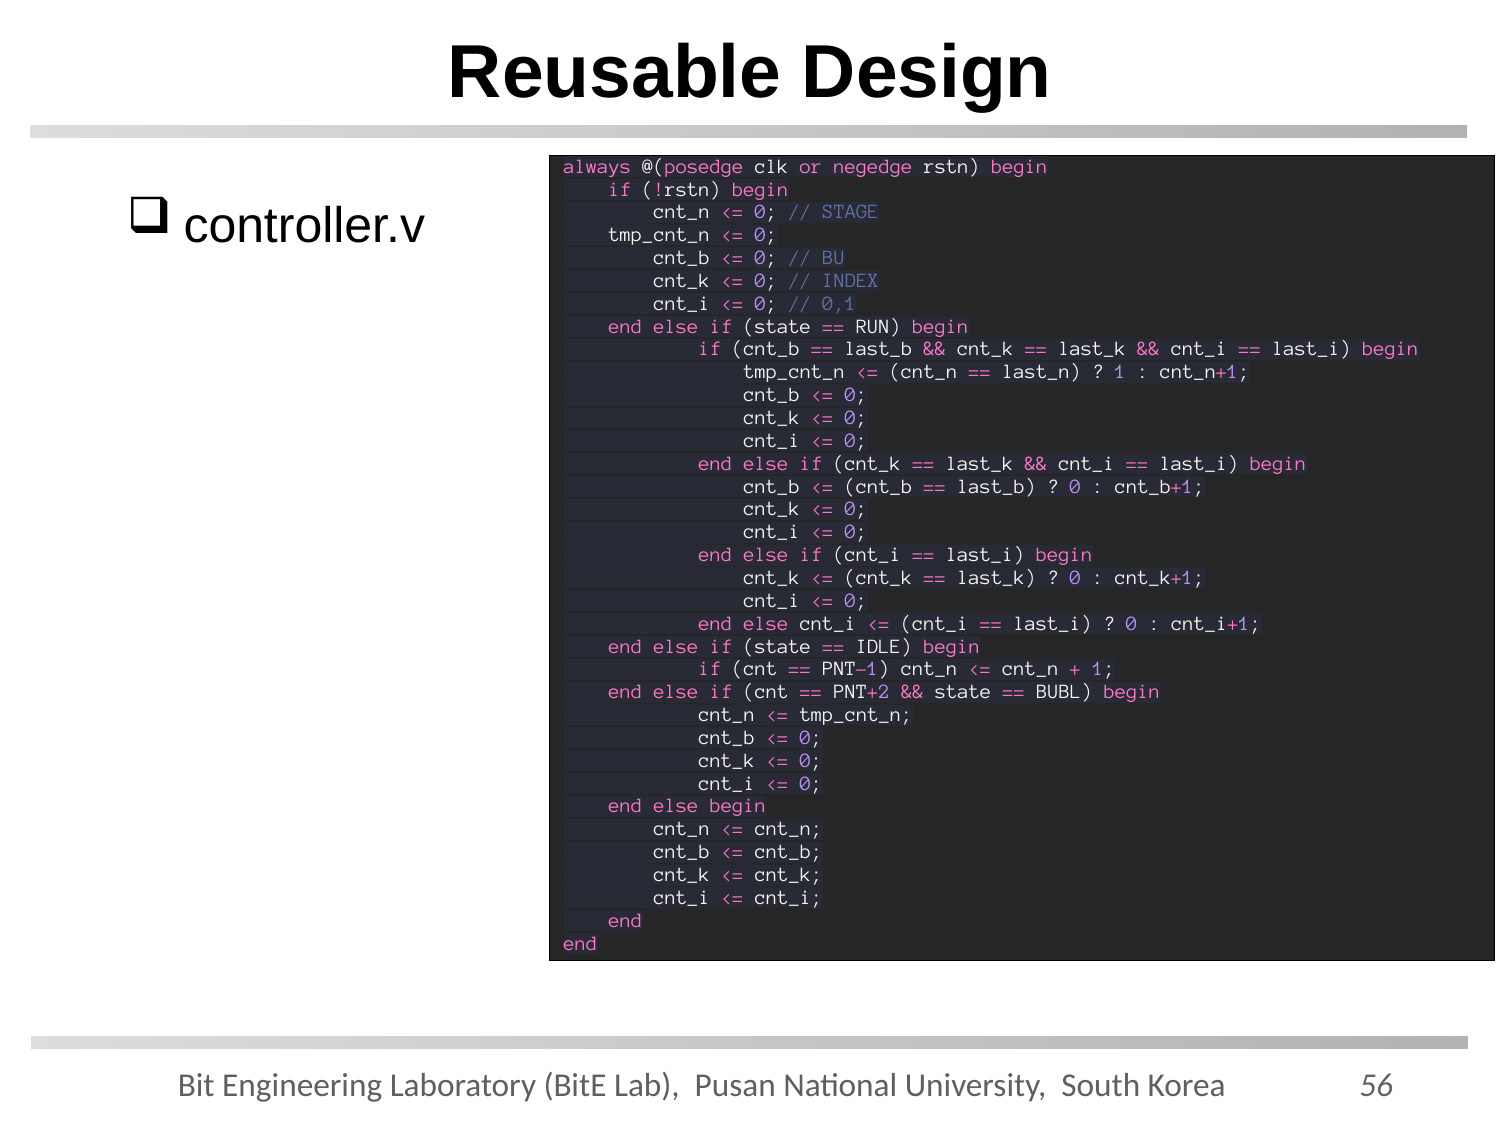

# Reusable Design
always @(posedge clk or negedge rstn) begin
    if (!rstn) begin
        cnt_n <= 0; // STAGE
    tmp_cnt_n <= 0;
        cnt_b <= 0; // BU
        cnt_k <= 0; // INDEX
        cnt_i <= 0; // 0,1
    end else if (state == RUN) begin
            if (cnt_b == last_b && cnt_k == last_k && cnt_i == last_i) begin
                tmp_cnt_n <= (cnt_n == last_n) ? 1 : cnt_n+1;
                cnt_b <= 0;
                cnt_k <= 0;
                cnt_i <= 0;
            end else if (cnt_k == last_k && cnt_i == last_i) begin
                cnt_b <= (cnt_b == last_b) ? 0 : cnt_b+1;
                cnt_k <= 0;
                cnt_i <= 0;
            end else if (cnt_i == last_i) begin
                cnt_k <= (cnt_k == last_k) ? 0 : cnt_k+1;
                cnt_i <= 0;
            end else cnt_i <= (cnt_i == last_i) ? 0 : cnt_i+1;
    end else if (state == IDLE) begin
            if (cnt == PNT-1) cnt_n <= cnt_n + 1;
    end else if (cnt == PNT+2 && state == BUBL) begin
            cnt_n <= tmp_cnt_n;
            cnt_b <= 0;
            cnt_k <= 0;
            cnt_i <= 0;
    end else begin
        cnt_n <= cnt_n;
        cnt_b <= cnt_b;
        cnt_k <= cnt_k;
        cnt_i <= cnt_i;
    end
end
controller.v